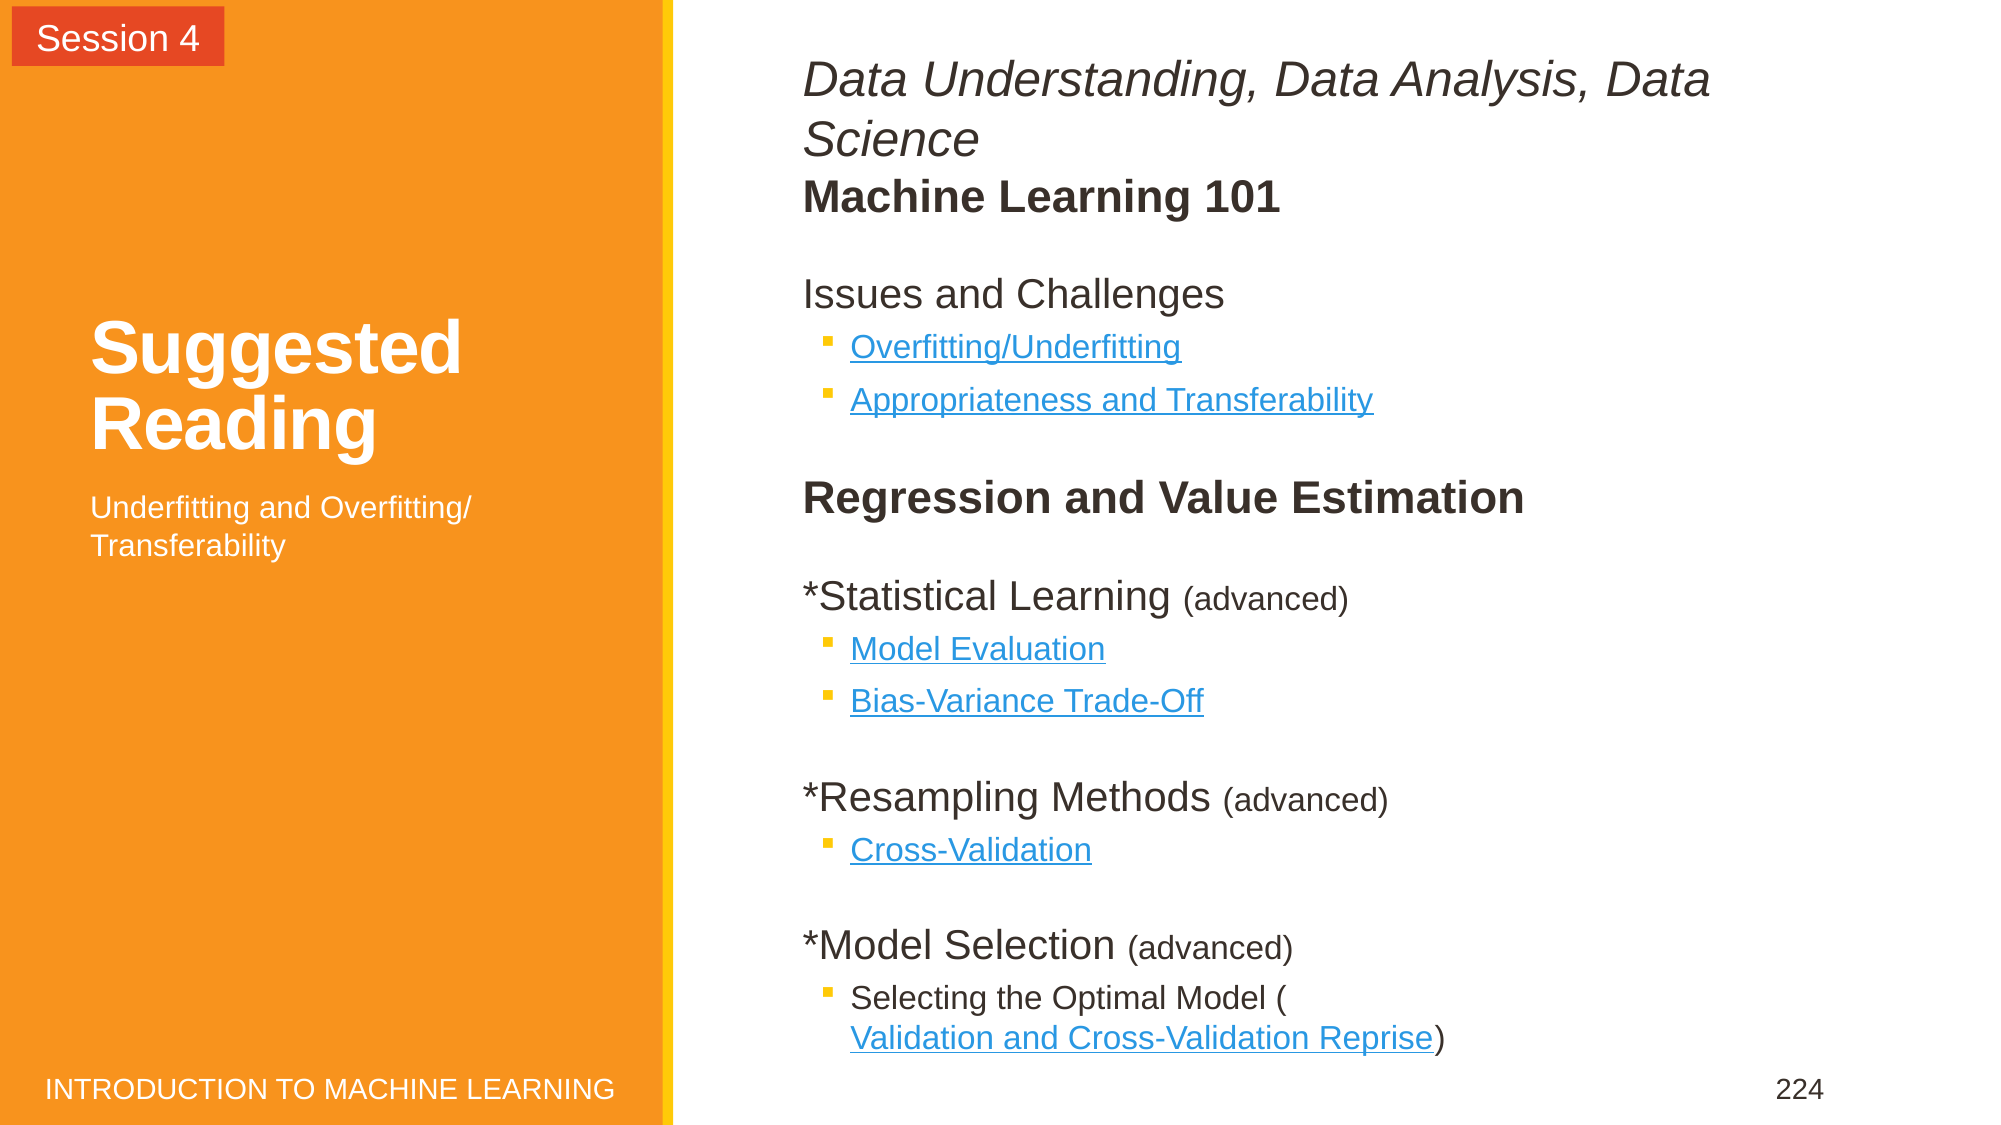

Session 4
# Suggested Reading
Data Understanding, Data Analysis, Data Science
Machine Learning 101
Issues and Challenges
Overfitting/Underfitting
Appropriateness and Transferability
Regression and Value Estimation
*Statistical Learning (advanced)
Model Evaluation
Bias-Variance Trade-Off
*Resampling Methods (advanced)
Cross-Validation
*Model Selection (advanced)
Selecting the Optimal Model (Validation and Cross-Validation Reprise)

Underfitting and Overfitting/
Transferability
INTRODUCTION TO MACHINE LEARNING
224